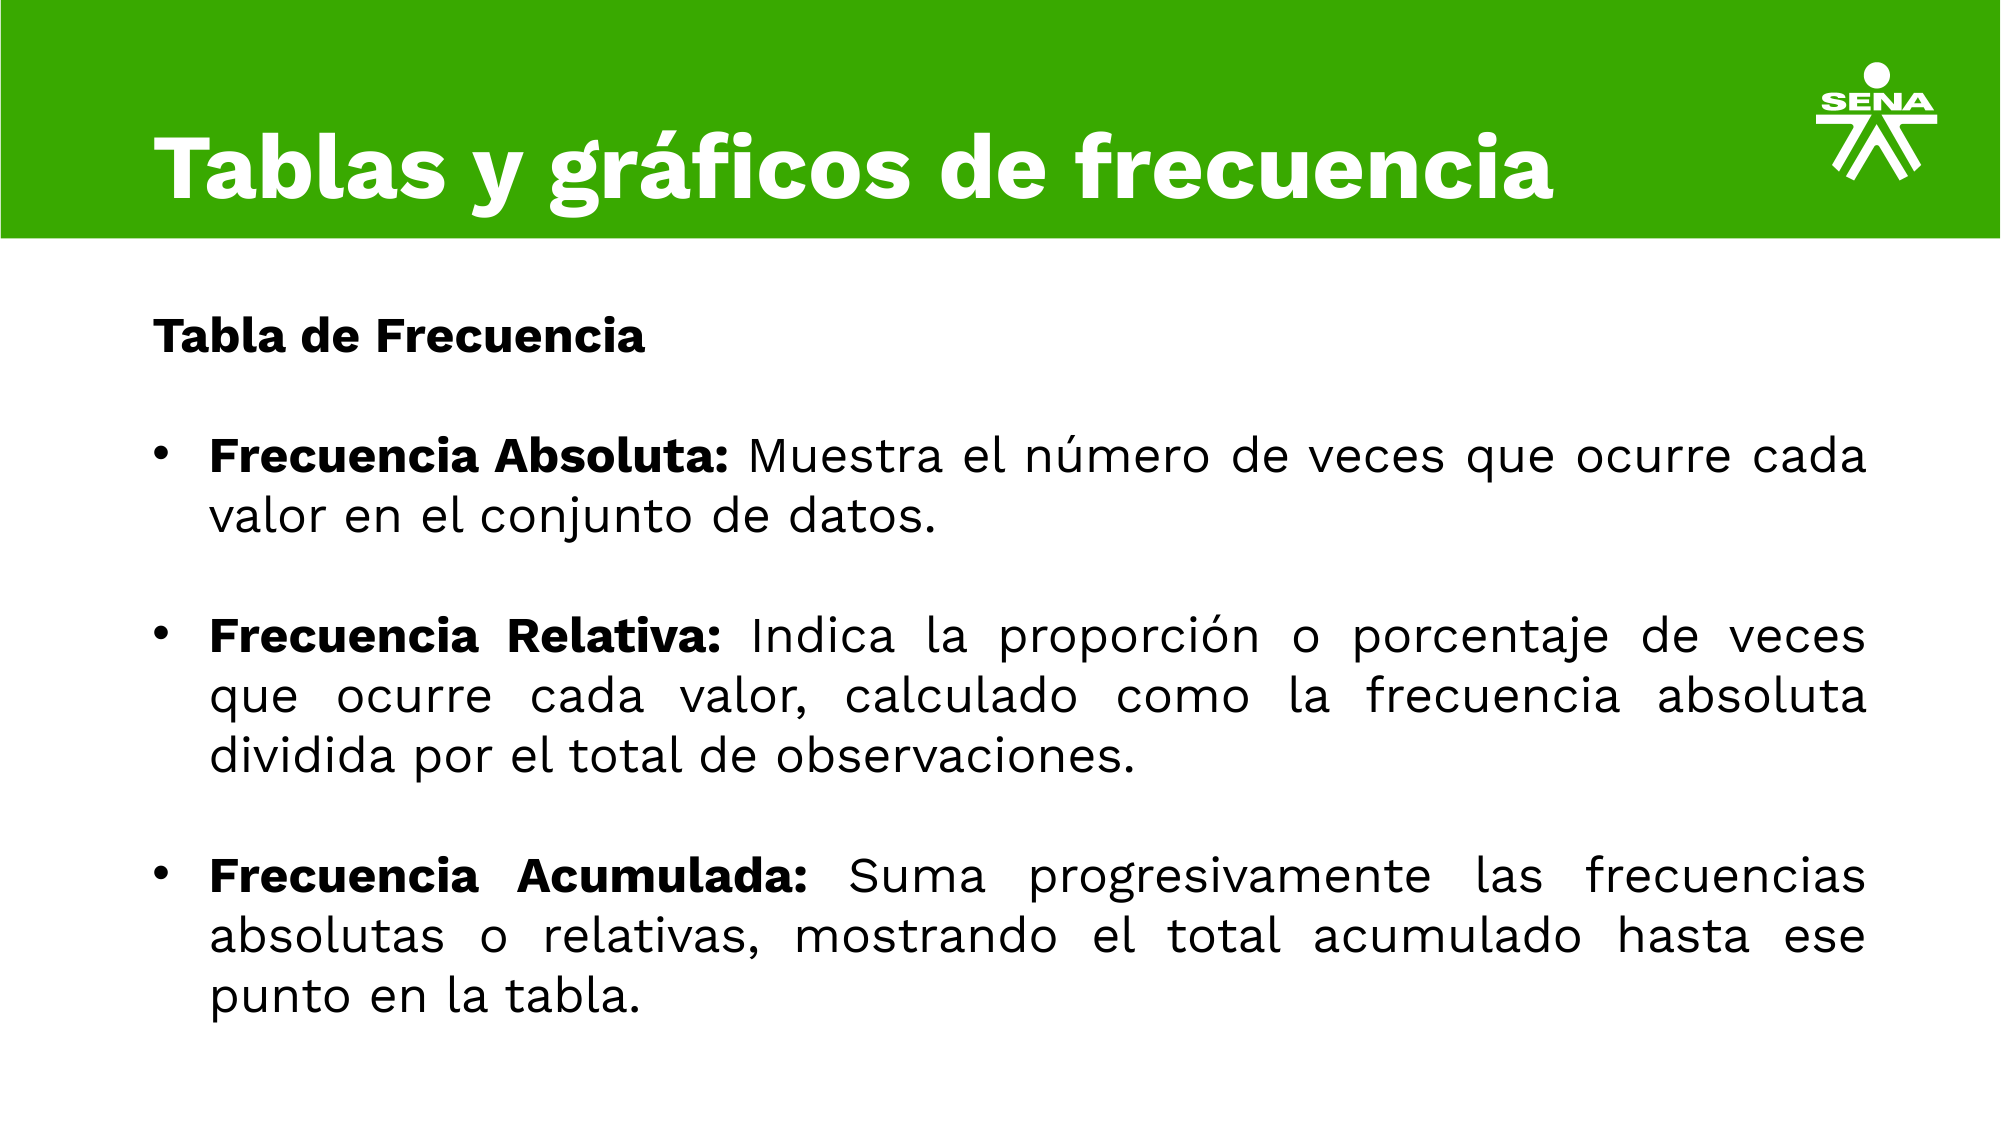

# Tablas y gráficos de frecuencia
Tabla de Frecuencia

Frecuencia Absoluta: Muestra el número de veces que ocurre cada valor en el conjunto de datos.

Frecuencia Relativa: Indica la proporción o porcentaje de veces que ocurre cada valor, calculado como la frecuencia absoluta dividida por el total de observaciones.

Frecuencia Acumulada: Suma progresivamente las frecuencias absolutas o relativas, mostrando el total acumulado hasta ese punto en la tabla.